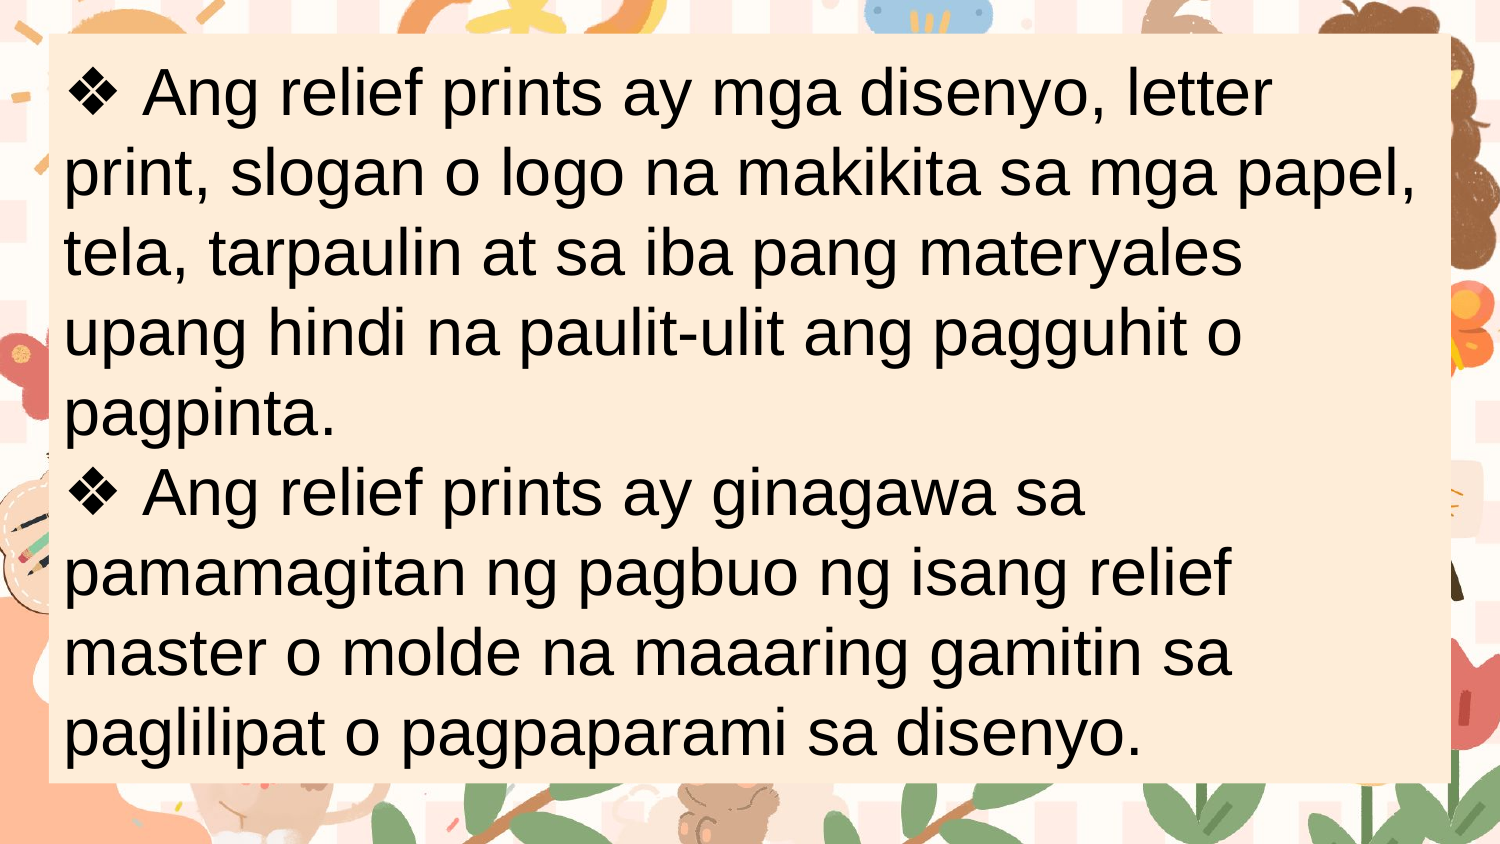

❖ Ang relief prints ay mga disenyo, letter print, slogan o logo na makikita sa mga papel, tela, tarpaulin at sa iba pang materyales upang hindi na paulit-ulit ang pagguhit o pagpinta.
❖ Ang relief prints ay ginagawa sa pamamagitan ng pagbuo ng isang relief master o molde na maaaring gamitin sa paglilipat o pagpaparami sa disenyo.